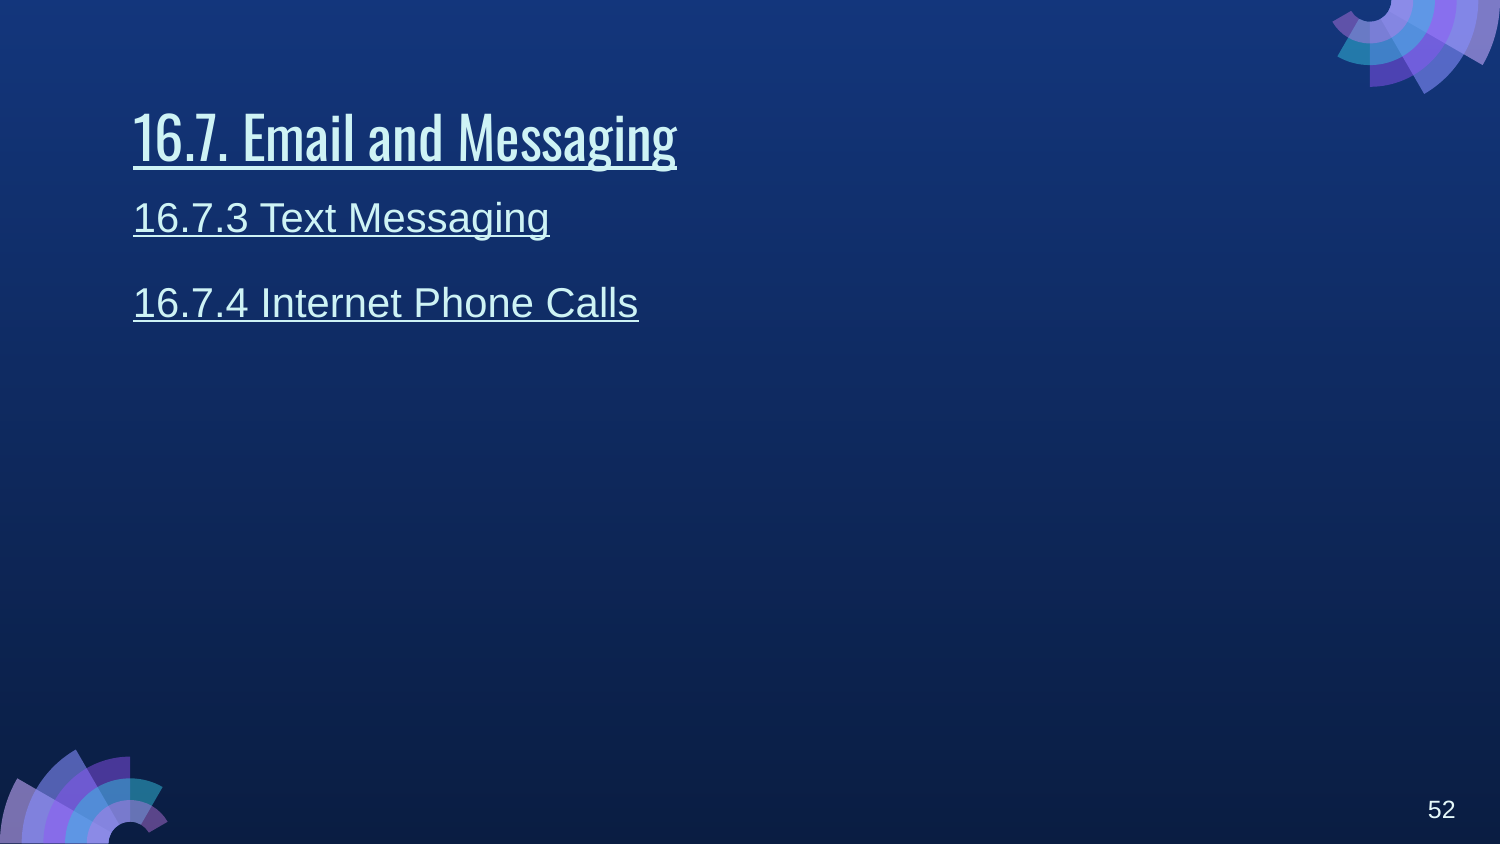

# 16.7. Email and Messaging
16.7.3 Text Messaging
16.7.4 Internet Phone Calls
52